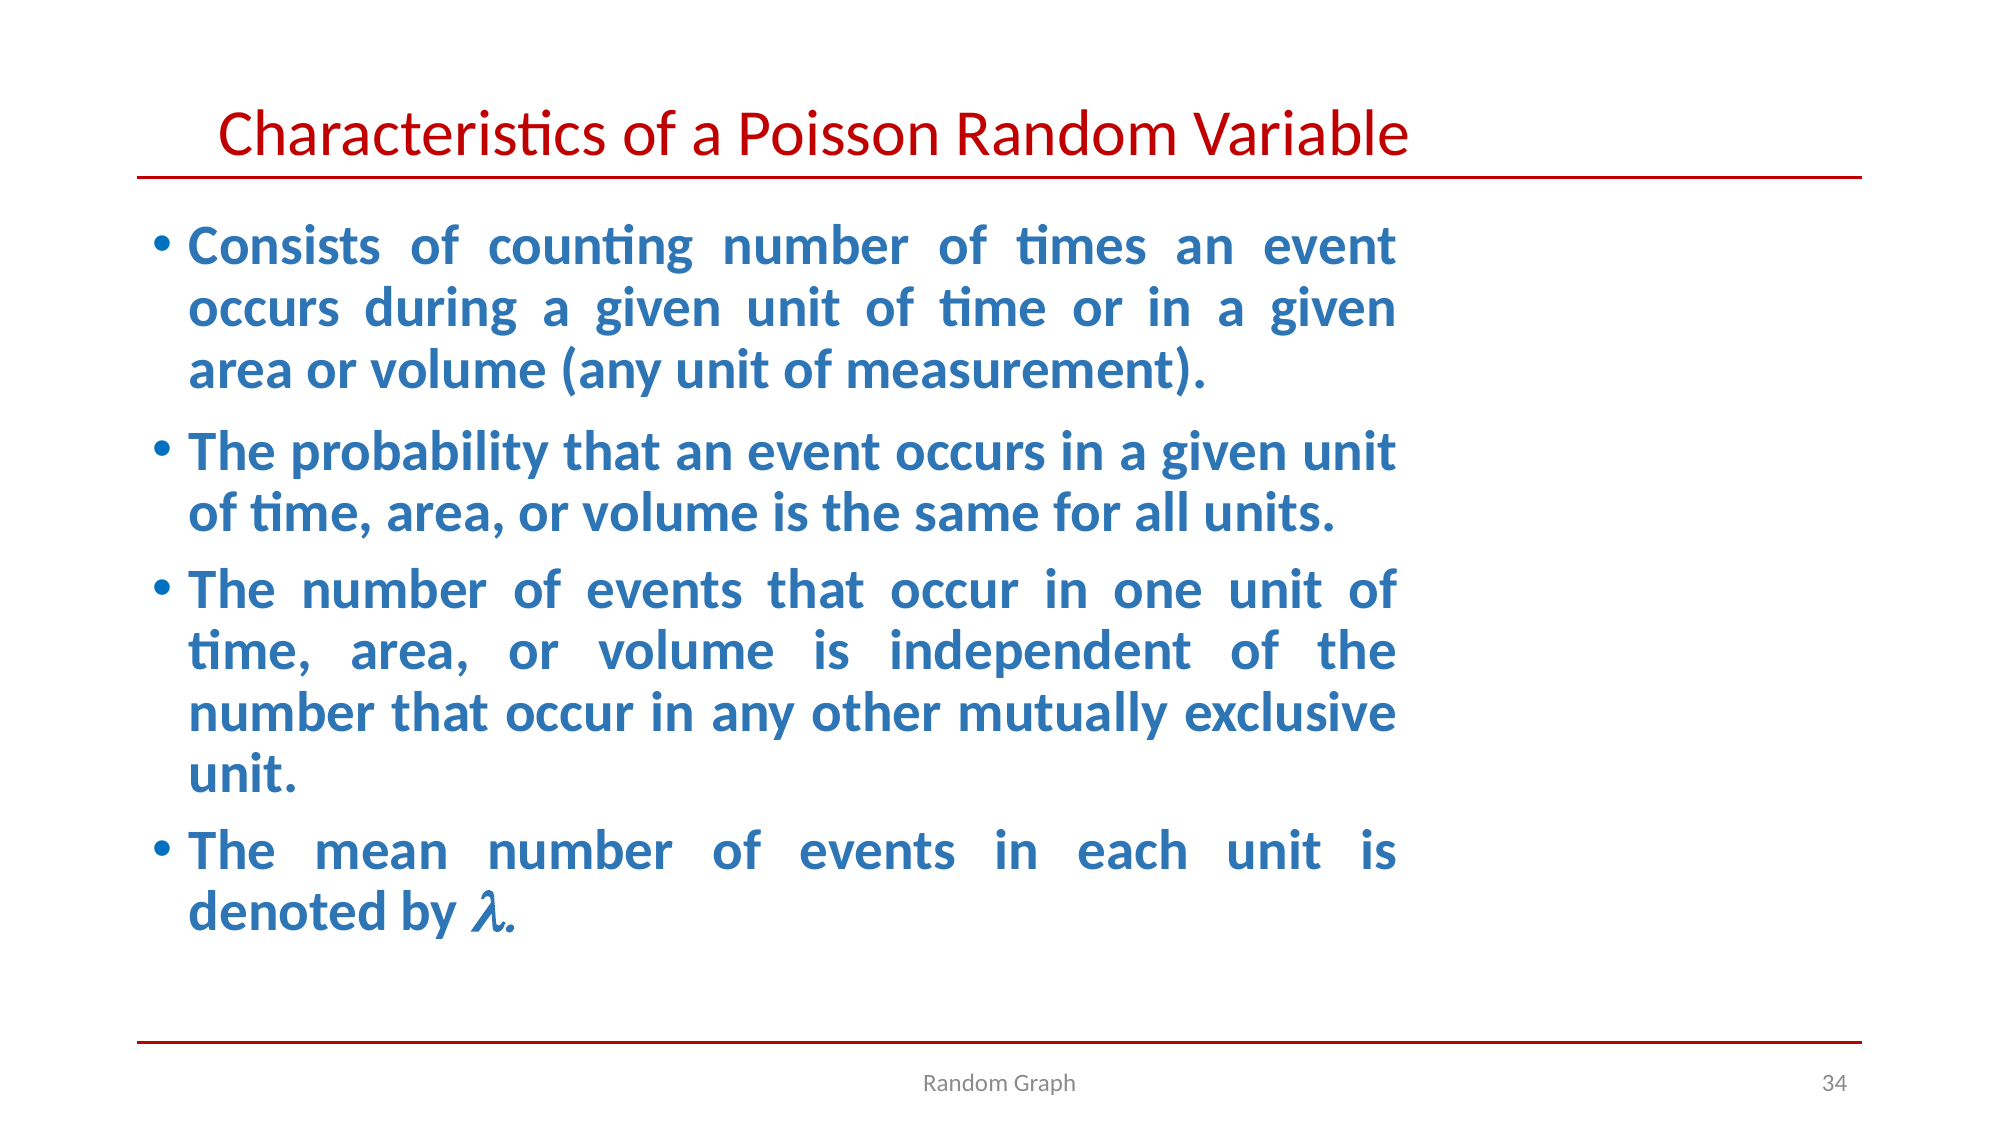

# Characteristics of a Poisson Random Variable
Consists of counting number of times an event occurs during a given unit of time or in a given area or volume (any unit of measurement).
The probability that an event occurs in a given unit of time, area, or volume is the same for all units.
The number of events that occur in one unit of time, area, or volume is independent of the number that occur in any other mutually exclusive unit.
The mean number of events in each unit is denoted by λ.
Random Graph
34